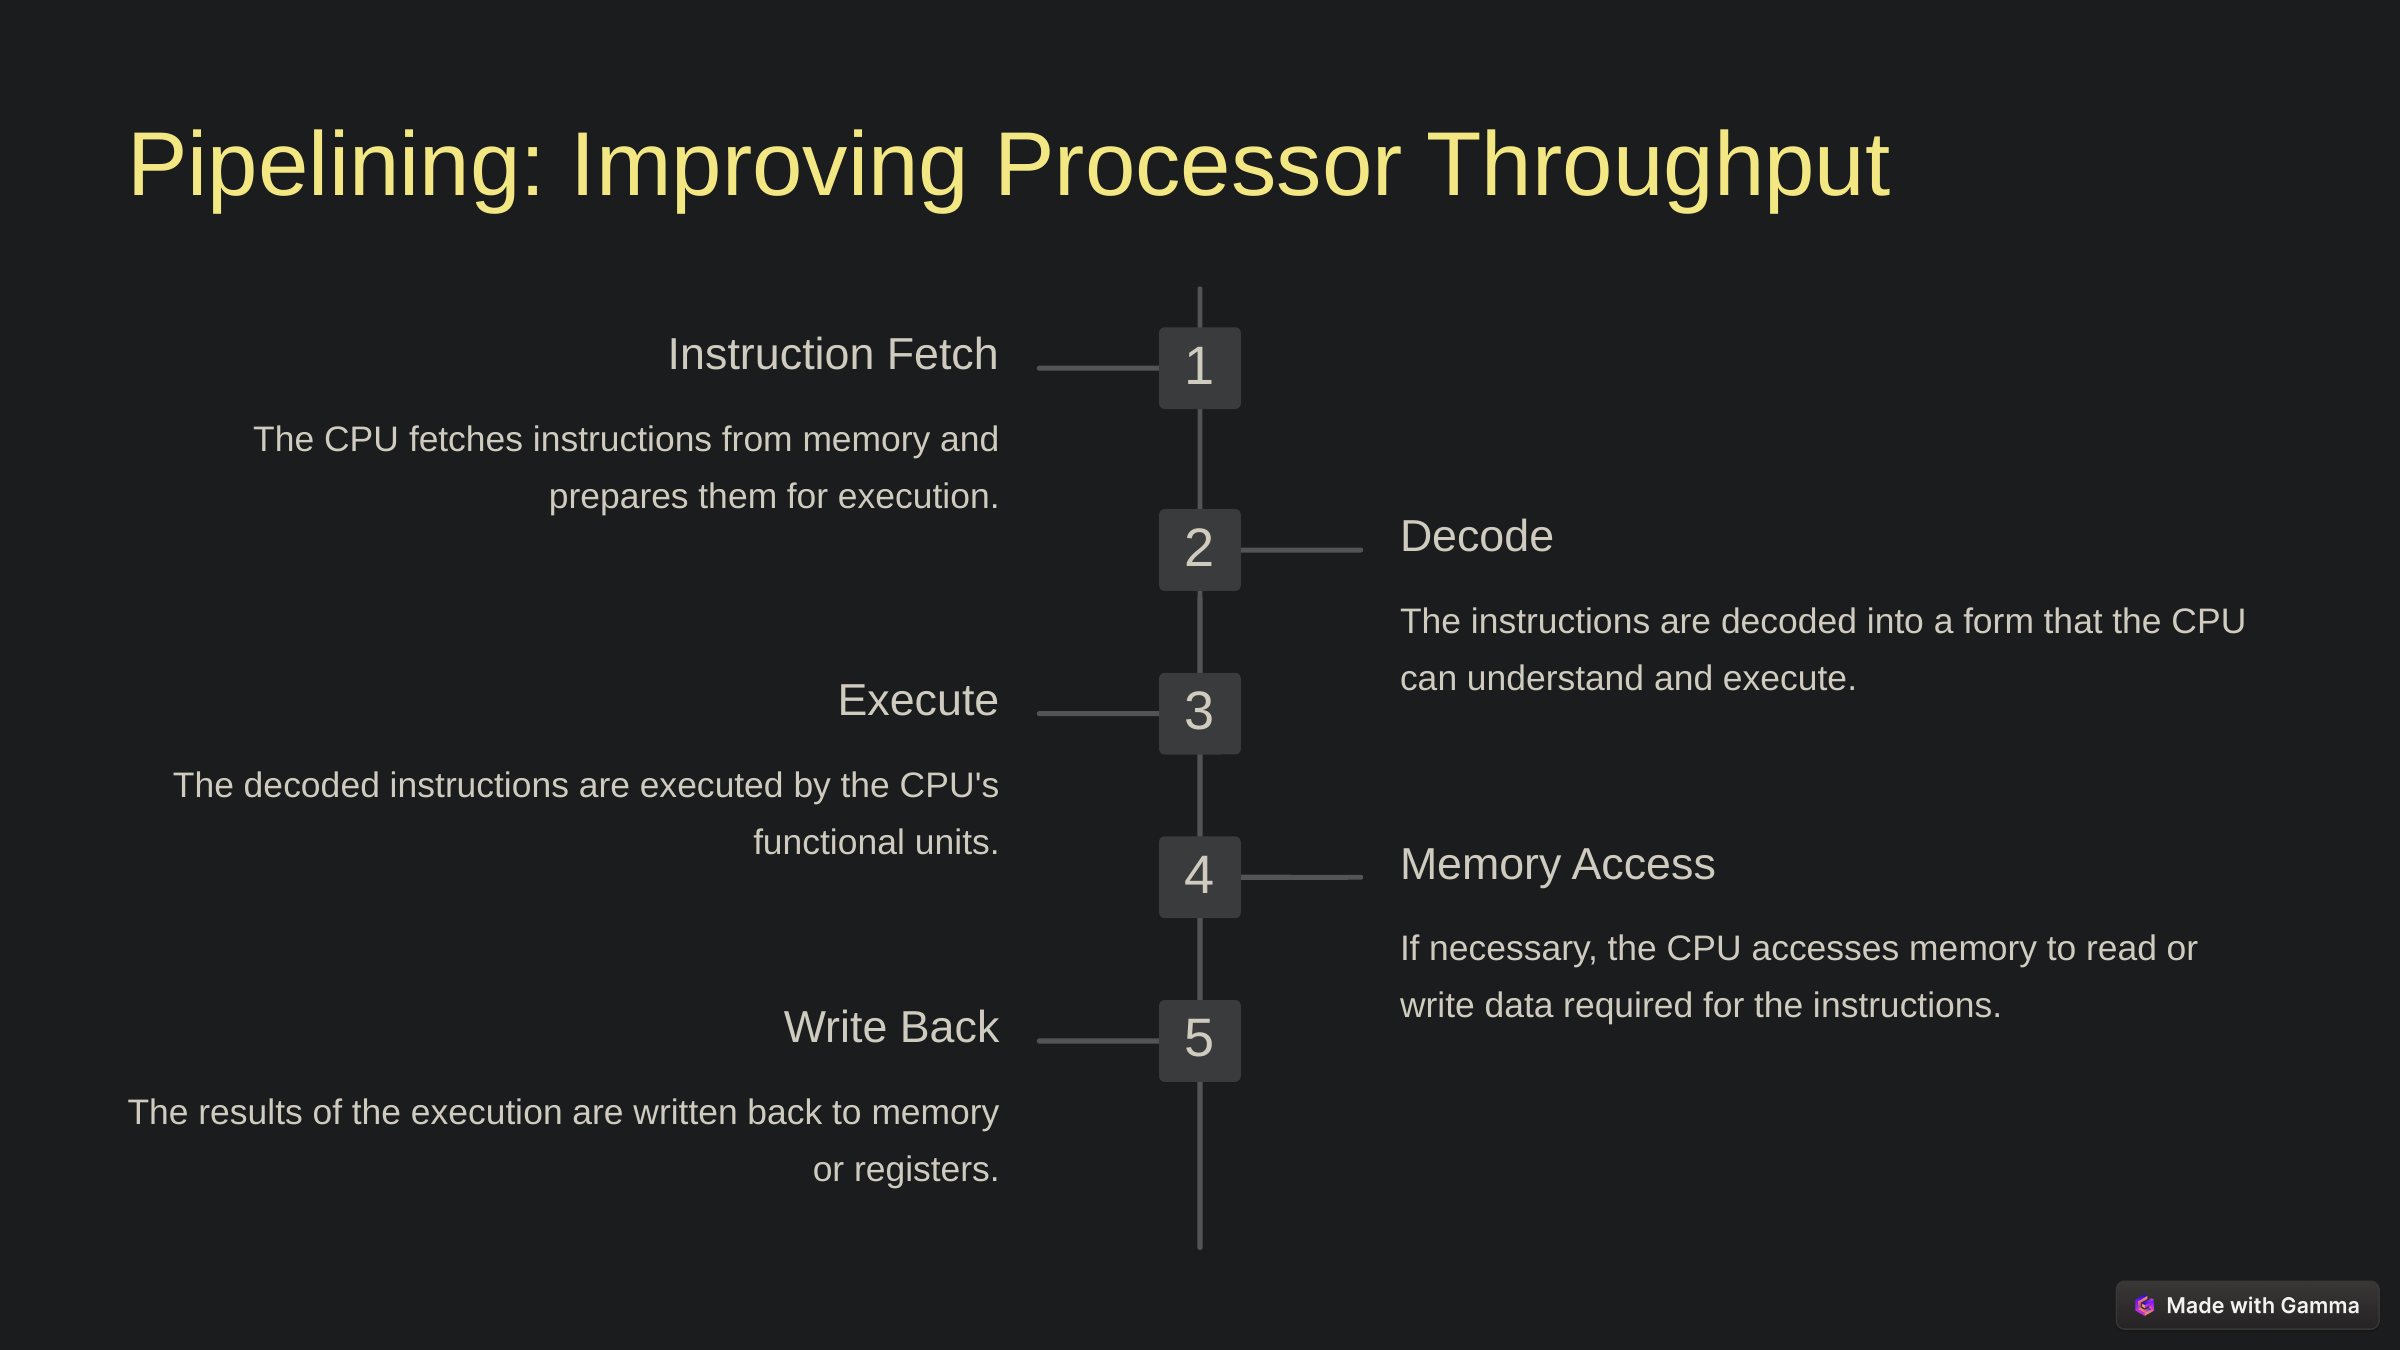

Pipelining: Improving Processor Throughput

Instruction Fetch

1

The CPU fetches instructions from memory and prepares them for execution.
Decode

2

The instructions are decoded into a form that the CPU can understand and execute.
Execute

3

The decoded instructions are executed by the CPU's functional units.
Memory Access

4

If necessary, the CPU accesses memory to read or write data required for the instructions.
Write Back

5

The results of the execution are written back to memory or registers.